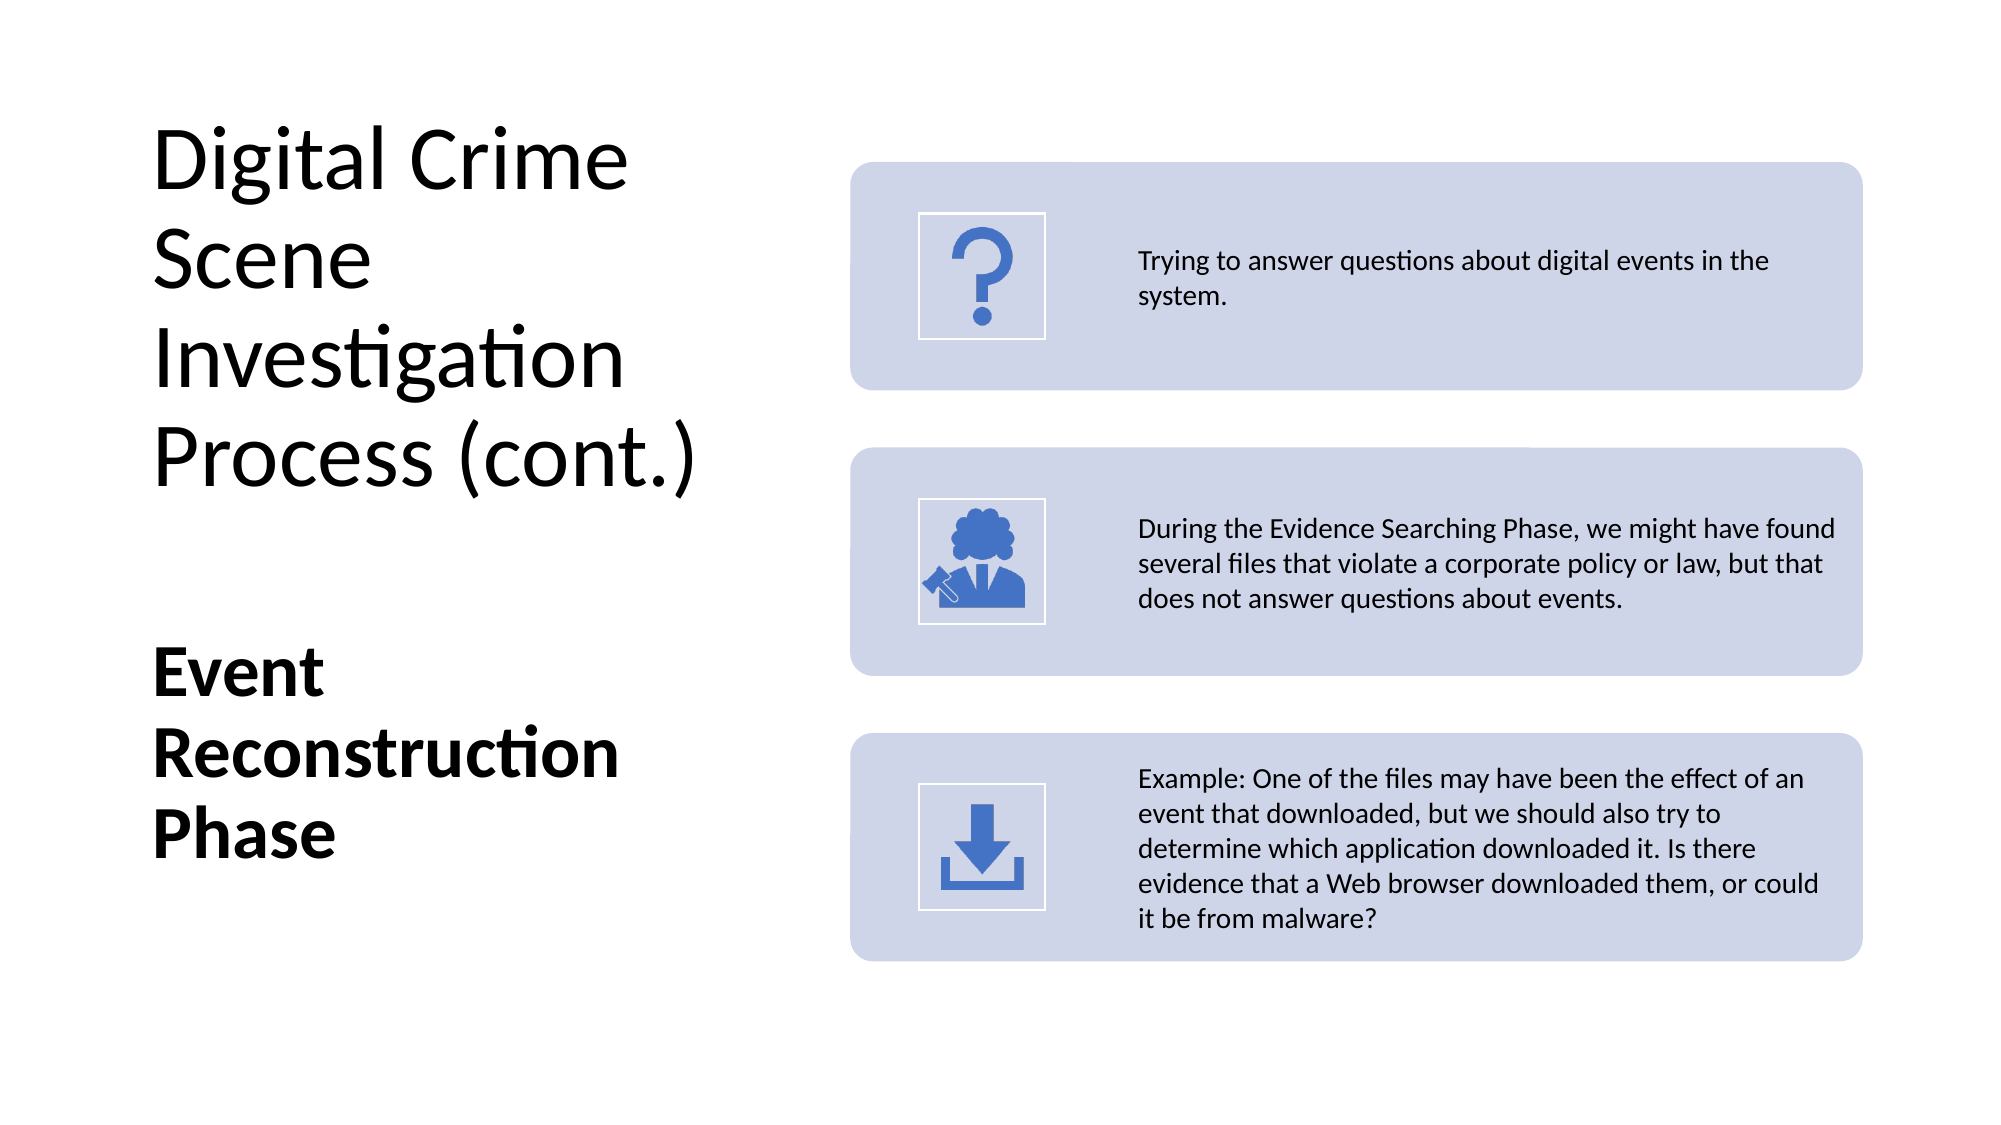

Trying to answer questions about digital events in the system.
During the Evidence Searching Phase, we might have found several files that violate a corporate policy or law, but that does not answer questions about events.
Example: One of the files may have been the effect of an event that downloaded, but we should also try to determine which application downloaded it. Is there evidence that a Web browser downloaded them, or could it be from malware?
# Digital Crime Scene Investigation Process (cont.)

Event Reconstruction Phase